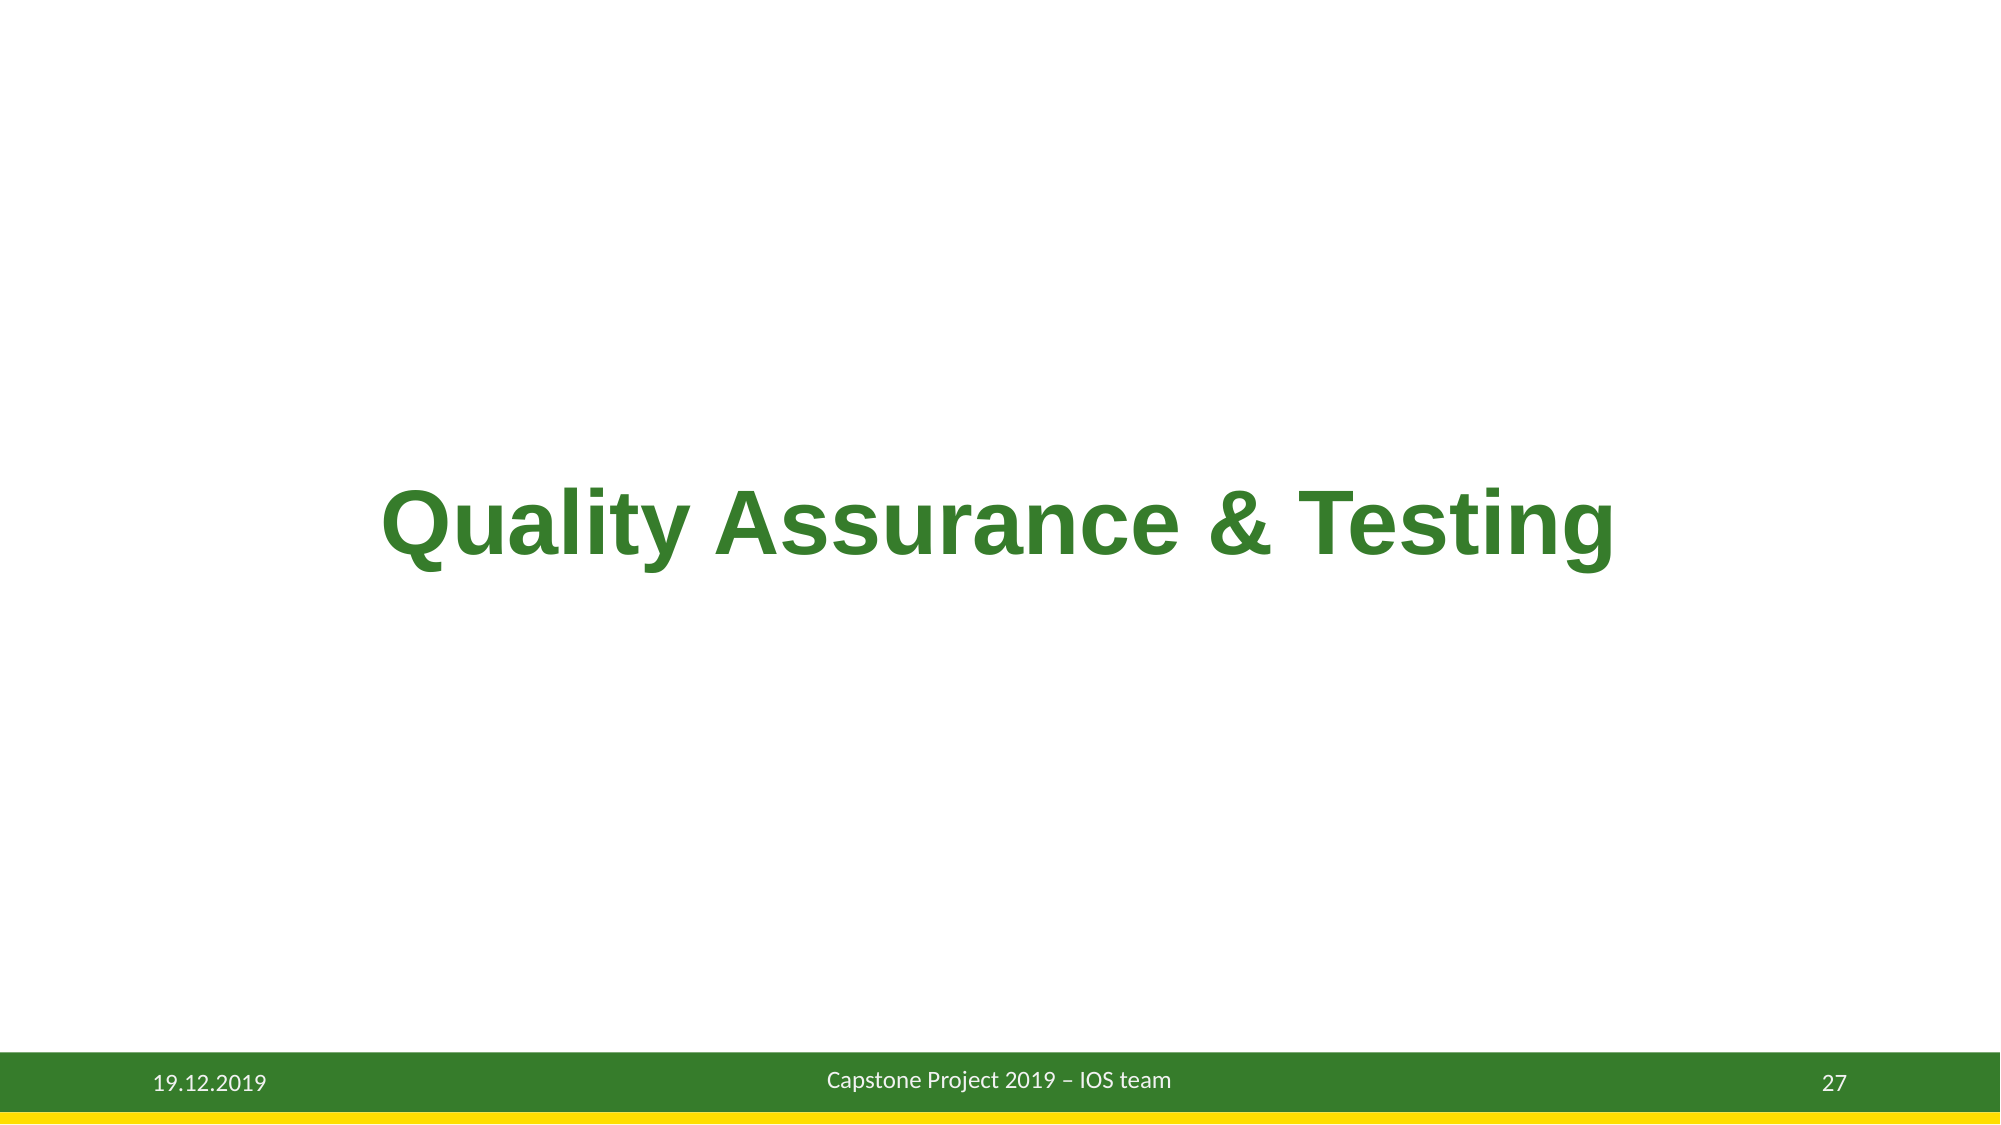

# Quality Assurance & Testing
Capstone Project 2019 – IOS team
27
19.12.2019